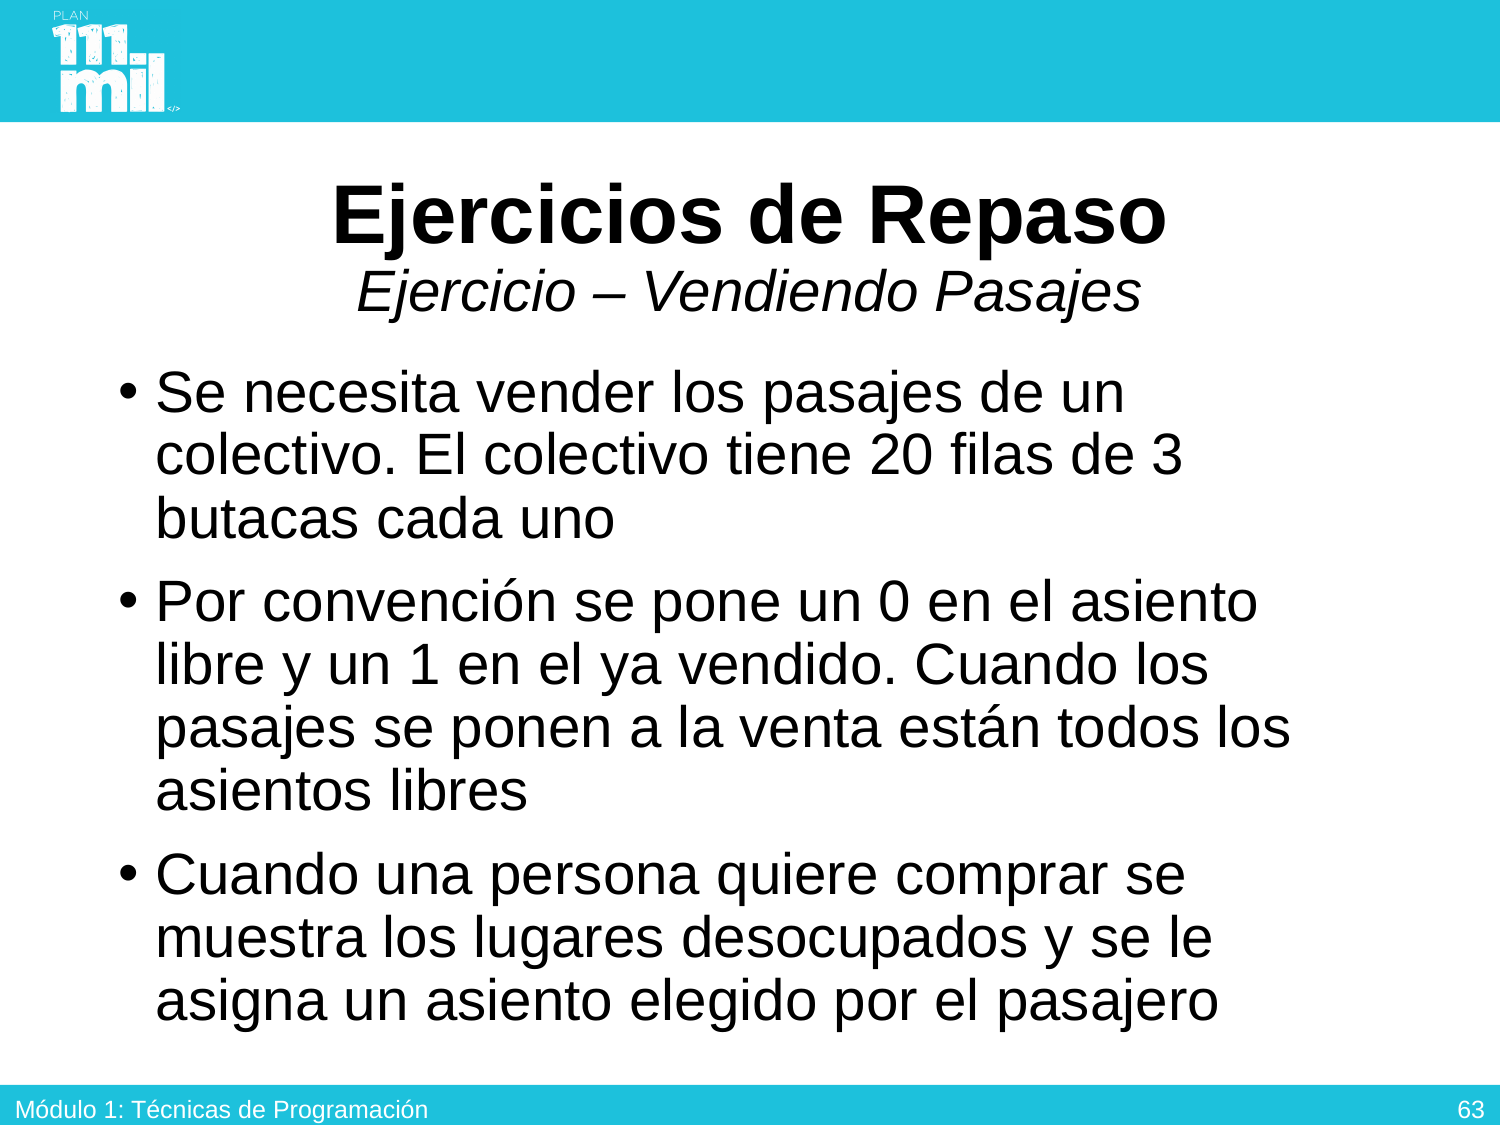

# Ejercicios de Repaso Ejercicio – Vendiendo Pasajes
Se necesita vender los pasajes de un colectivo. El colectivo tiene 20 filas de 3 butacas cada uno
Por convención se pone un 0 en el asiento libre y un 1 en el ya vendido. Cuando los pasajes se ponen a la venta están todos los asientos libres
Cuando una persona quiere comprar se muestra los lugares desocupados y se le asigna un asiento elegido por el pasajero
63
Módulo 1: Técnicas de Programación